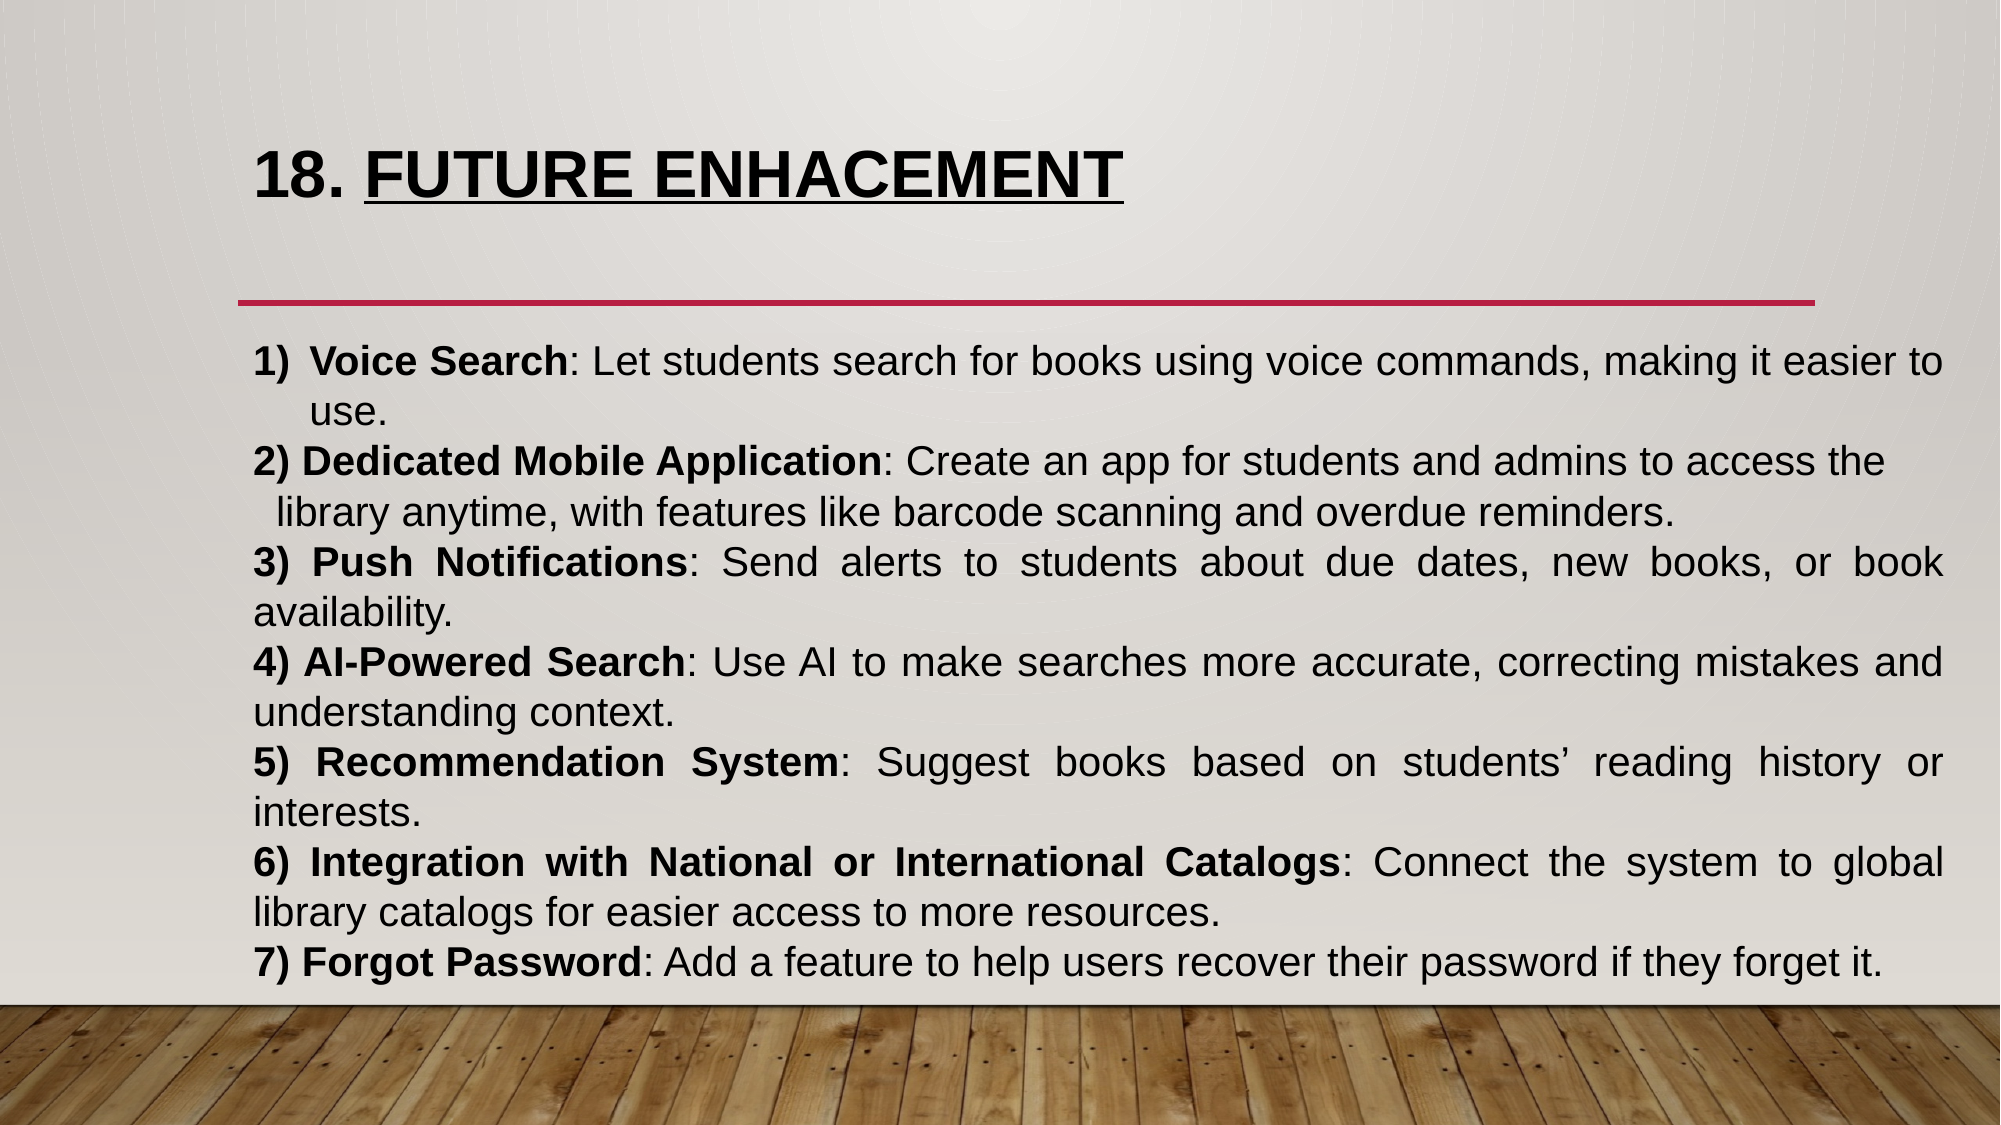

# 18. FUTURE ENHACEMENT
Voice Search: Let students search for books using voice commands, making it easier to use.
2) Dedicated Mobile Application: Create an app for students and admins to access the        library anytime, with features like barcode scanning and overdue reminders.
3) Push Notifications: Send alerts to students about due dates, new books, or book availability.
4) AI-Powered Search: Use AI to make searches more accurate, correcting mistakes and understanding context.
5) Recommendation System: Suggest books based on students’ reading history or interests.
6) Integration with National or International Catalogs: Connect the system to global library catalogs for easier access to more resources.
7) Forgot Password: Add a feature to help users recover their password if they forget it.